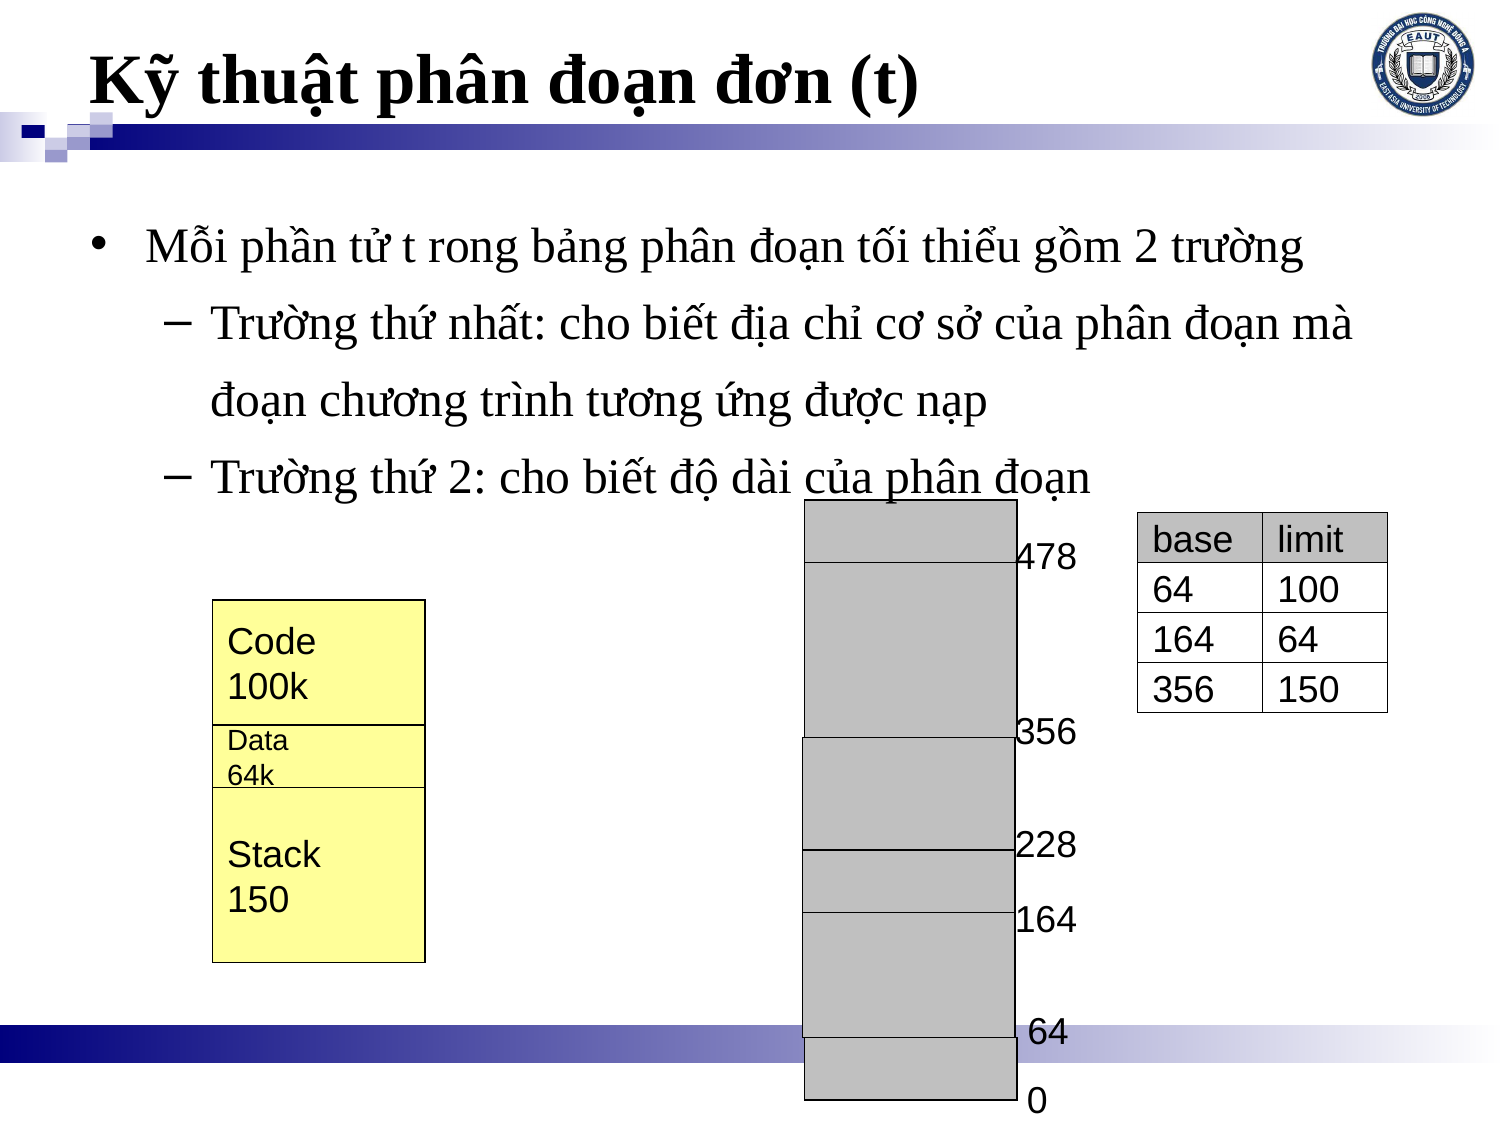

# Kỹ thuật phân đoạn đơn (t)
Mỗi phần tử t rong bảng phân đoạn tối thiểu gồm 2 trường
Trường thứ nhất: cho biết địa chỉ cơ sở của phân đoạn mà đoạn chương trình tương ứng được nạp
Trường thứ 2: cho biết độ dài của phân đoạn

base
limit
478

64
100
Code
100k
164
64
356
150
356
Data
64k

Stack
150
228

164

64

0